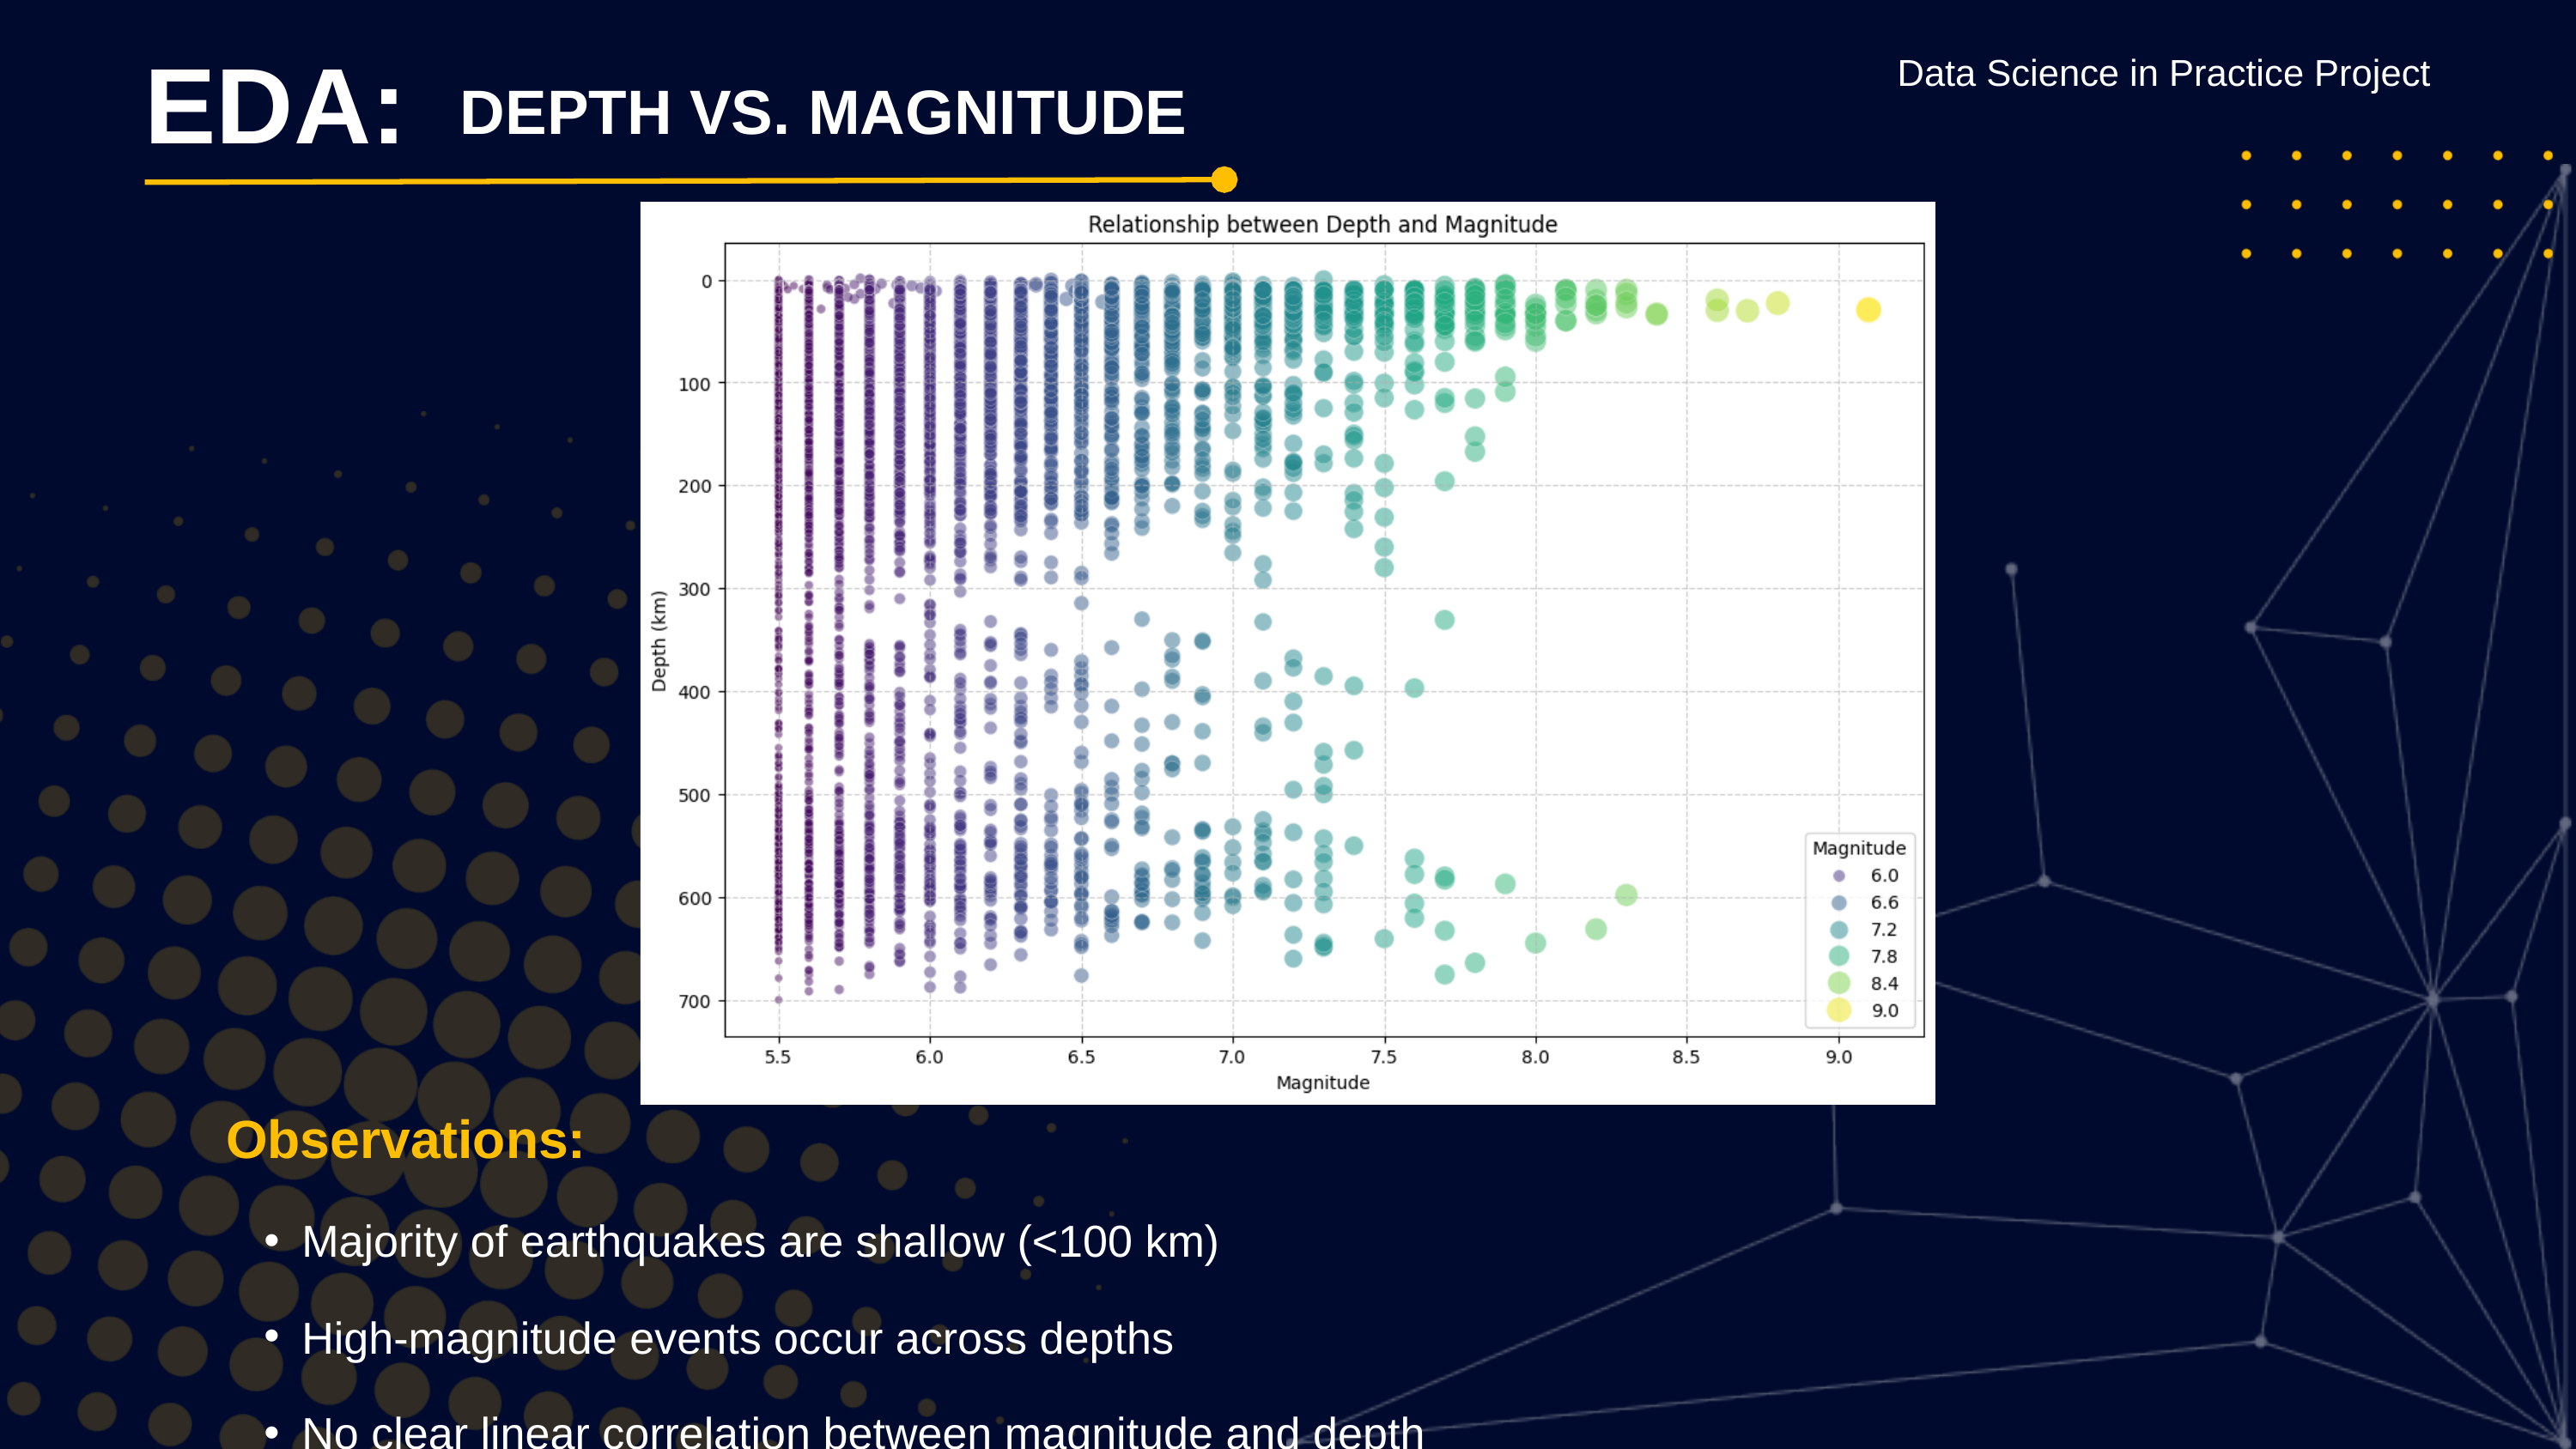

Data Science in Practice Project

EDA:
DEPTH VS. MAGNITUDE

Observations:
Majority of earthquakes are shallow (<100 km)
High-magnitude events occur across depths
No clear linear correlation between magnitude and depth